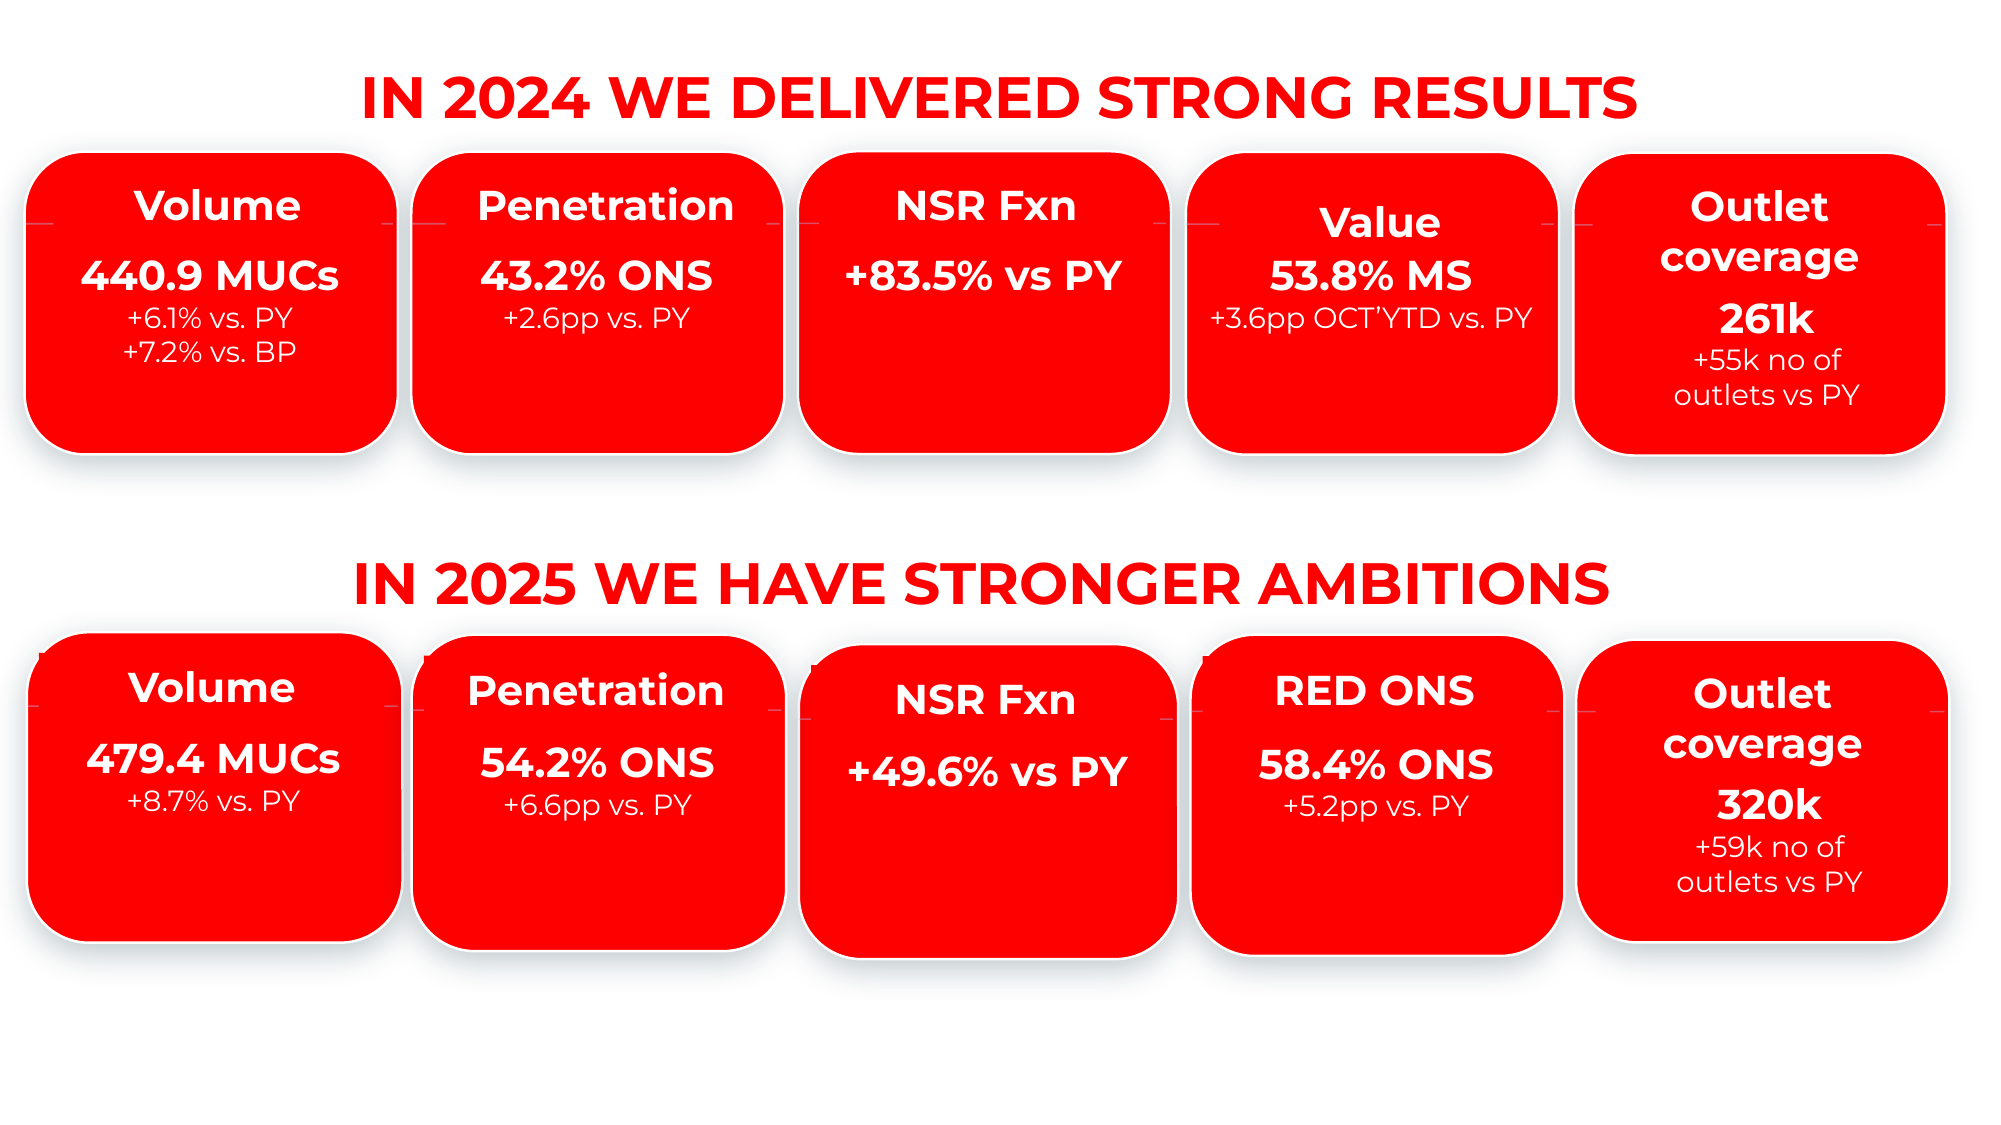

IN 2024 WE DELIVERED STRONG RESULTS

NSR Fxn
+83.5% vs PY

Volume
440.9 MUCs
+6.1% vs. PY
+7.2% vs. BP

Penetration
43.2% ONS
+2.6pp vs. PY

Outlet coverage
261k
+55k no of outlets vs PY
Value Share
53.8% MS
+3.6pp OCT’YTD vs. PY
+
+
+
+
IN 2025 WE HAVE STRONGER AMBITIONS

Volume
479.4 MUCs
+8.7% vs. PY
+

Penetration
54.2% ONS
+6.6pp vs. PY
+

RED ONS
58.4% ONS
+5.2pp vs. PY
+

Outlet coverage
320k
+59k no of outlets vs PY

NSR Fxn
+49.6% vs PY

+